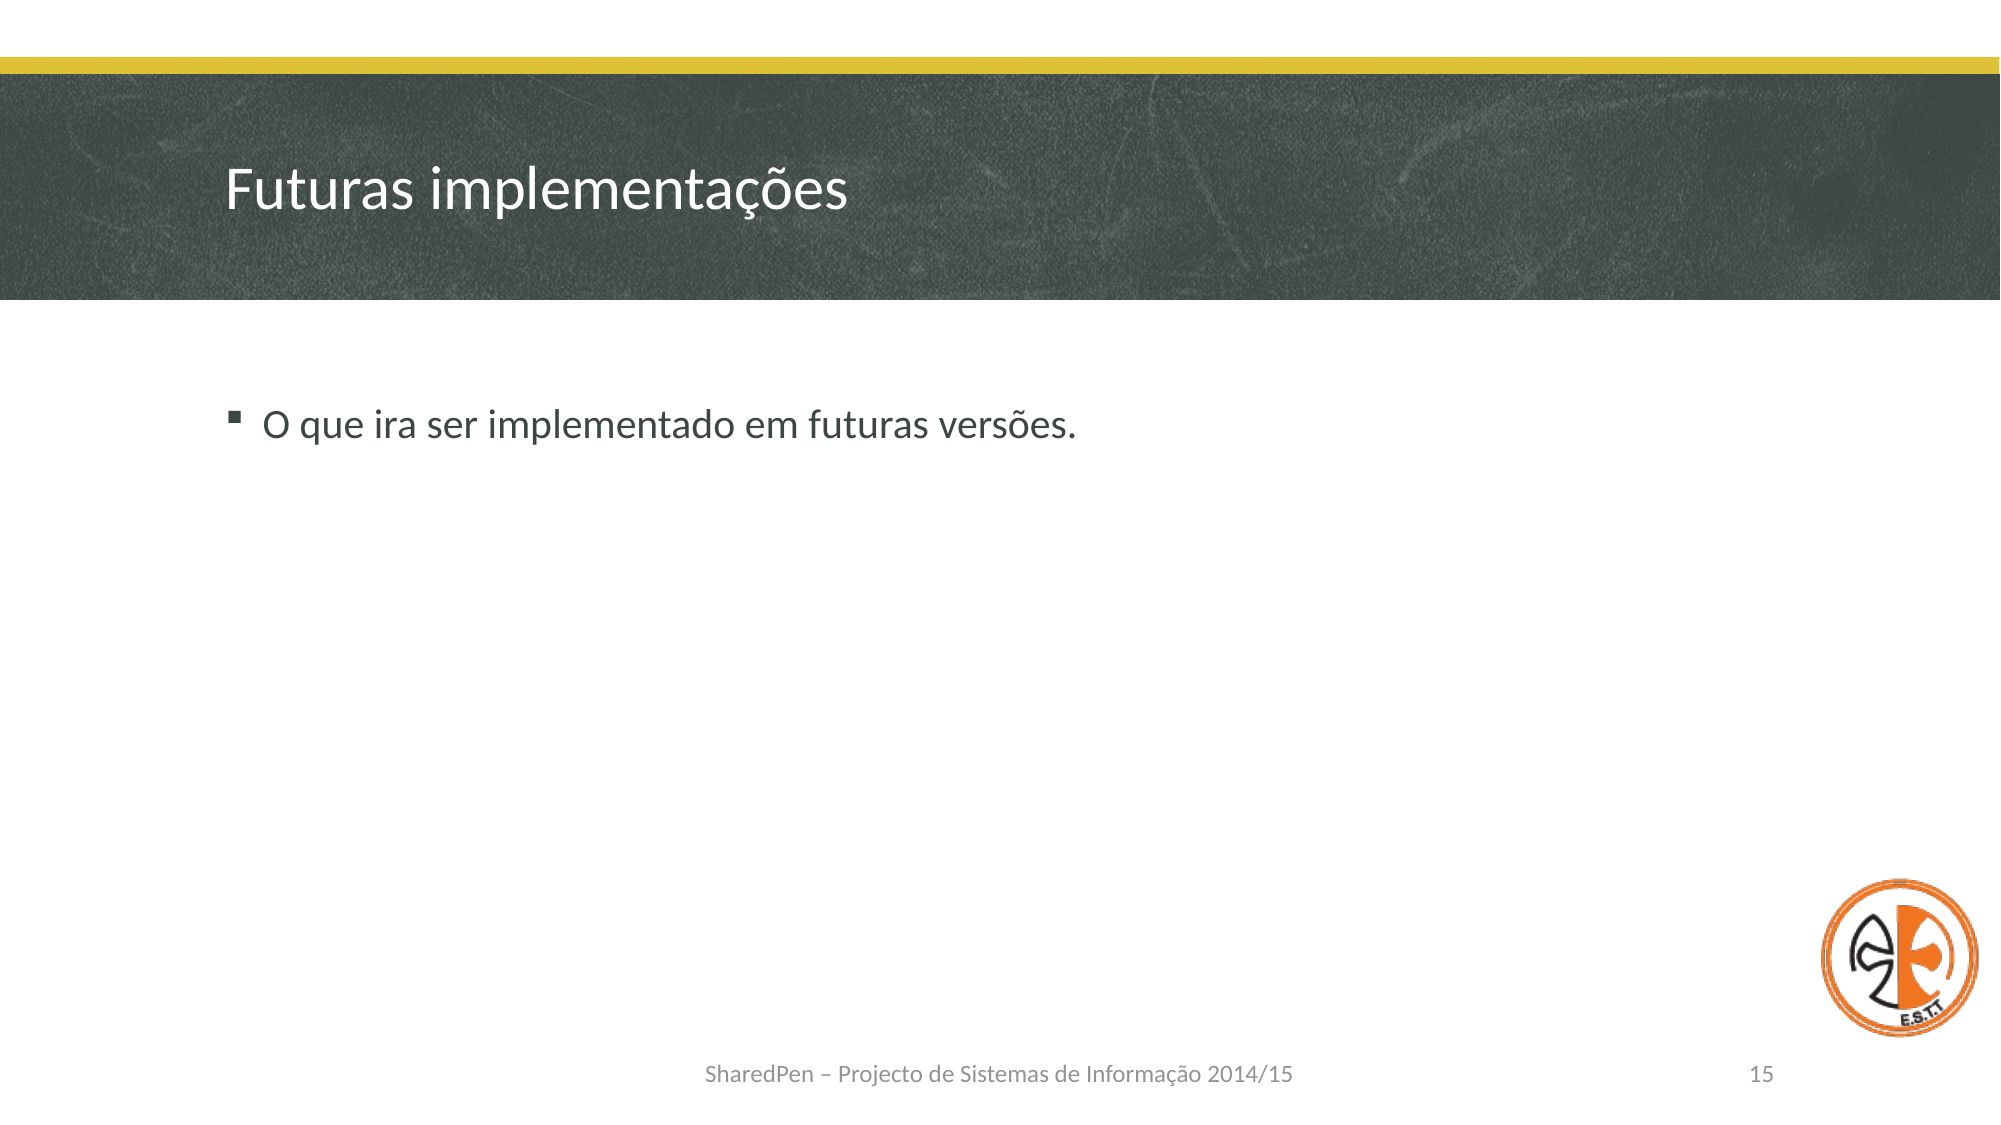

# Futuras implementações
O que ira ser implementado em futuras versões.
SharedPen – Projecto de Sistemas de Informação 2014/15
15